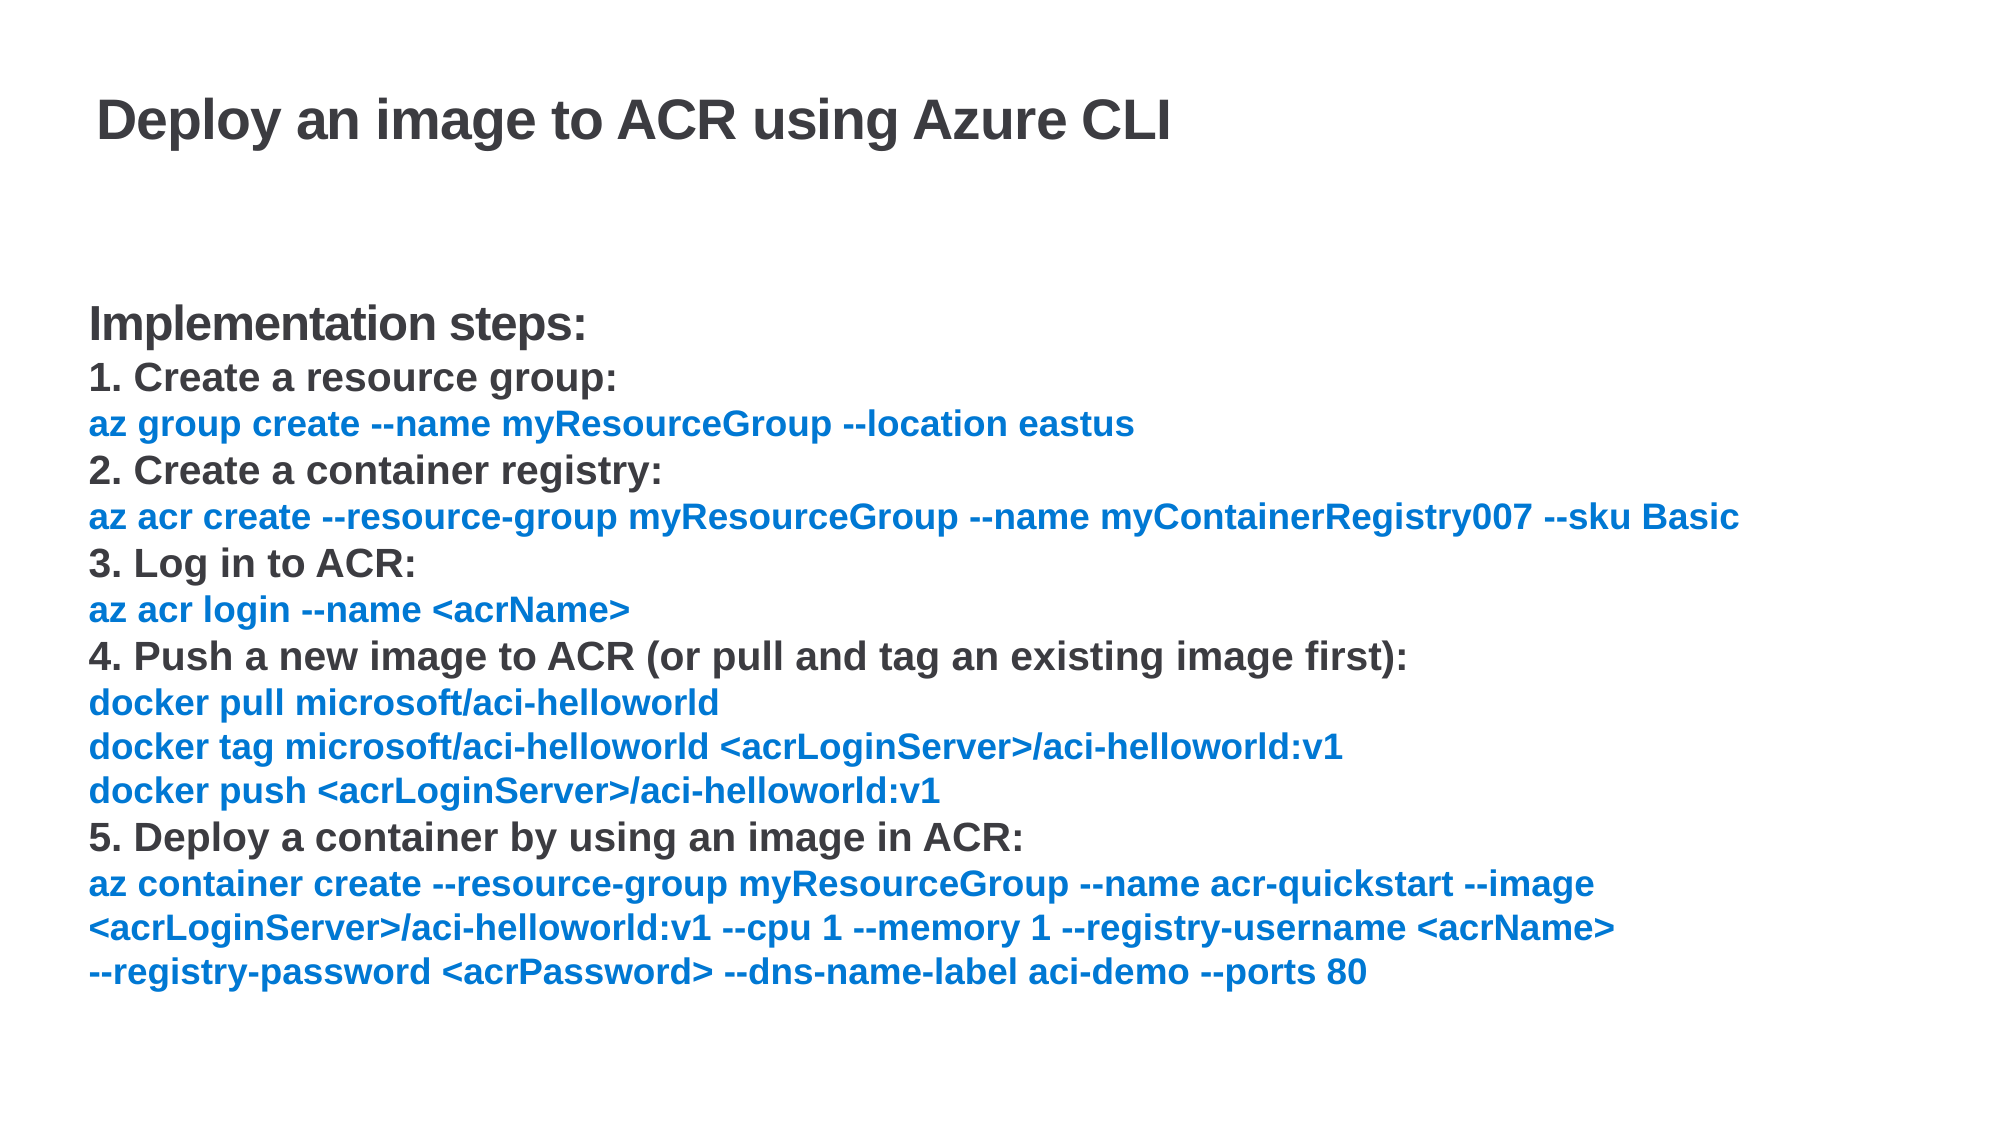

# Deploy an image to ACR using Azure CLI
Implementation steps:
1. Create a resource group:
az group create --name myResourceGroup --location eastus
2. Create a container registry:
az acr create --resource-group myResourceGroup --name myContainerRegistry007 --sku Basic
3. Log in to ACR:
az acr login --name <acrName>
4. Push a new image to ACR (or pull and tag an existing image first):
docker pull microsoft/aci-helloworld
docker tag microsoft/aci-helloworld <acrLoginServer>/aci-helloworld:v1
docker push <acrLoginServer>/aci-helloworld:v1
5. Deploy a container by using an image in ACR:
az container create --resource-group myResourceGroup --name acr-quickstart --image <acrLoginServer>/aci-helloworld:v1 --cpu 1 --memory 1 --registry-username <acrName>
--registry-password <acrPassword> --dns-name-label aci-demo --ports 80